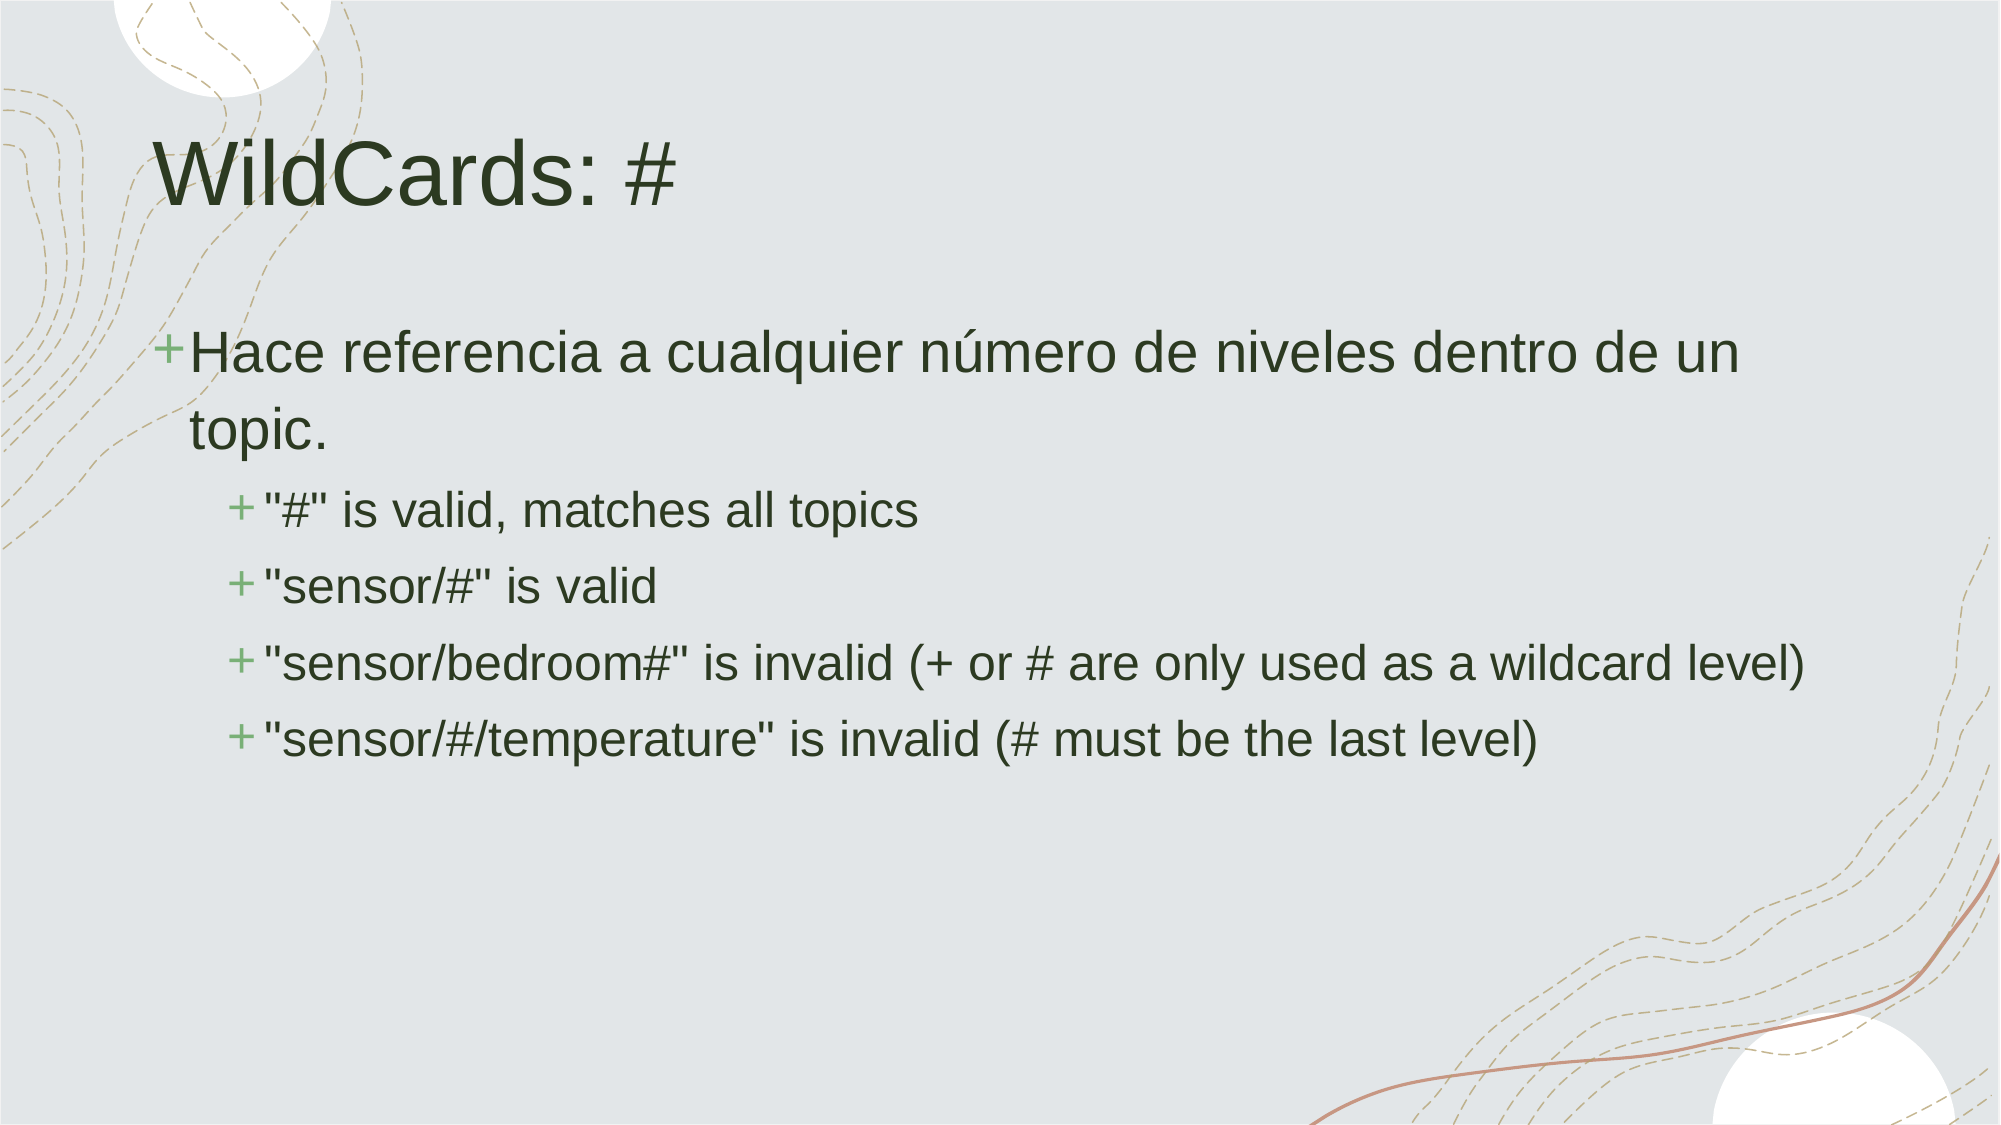

# WildCards: #
Hace referencia a cualquier número de niveles dentro de un topic.
"#" is valid, matches all topics
"sensor/#" is valid
"sensor/bedroom#" is invalid (+ or # are only used as a wildcard level)
"sensor/#/temperature" is invalid (# must be the last level)